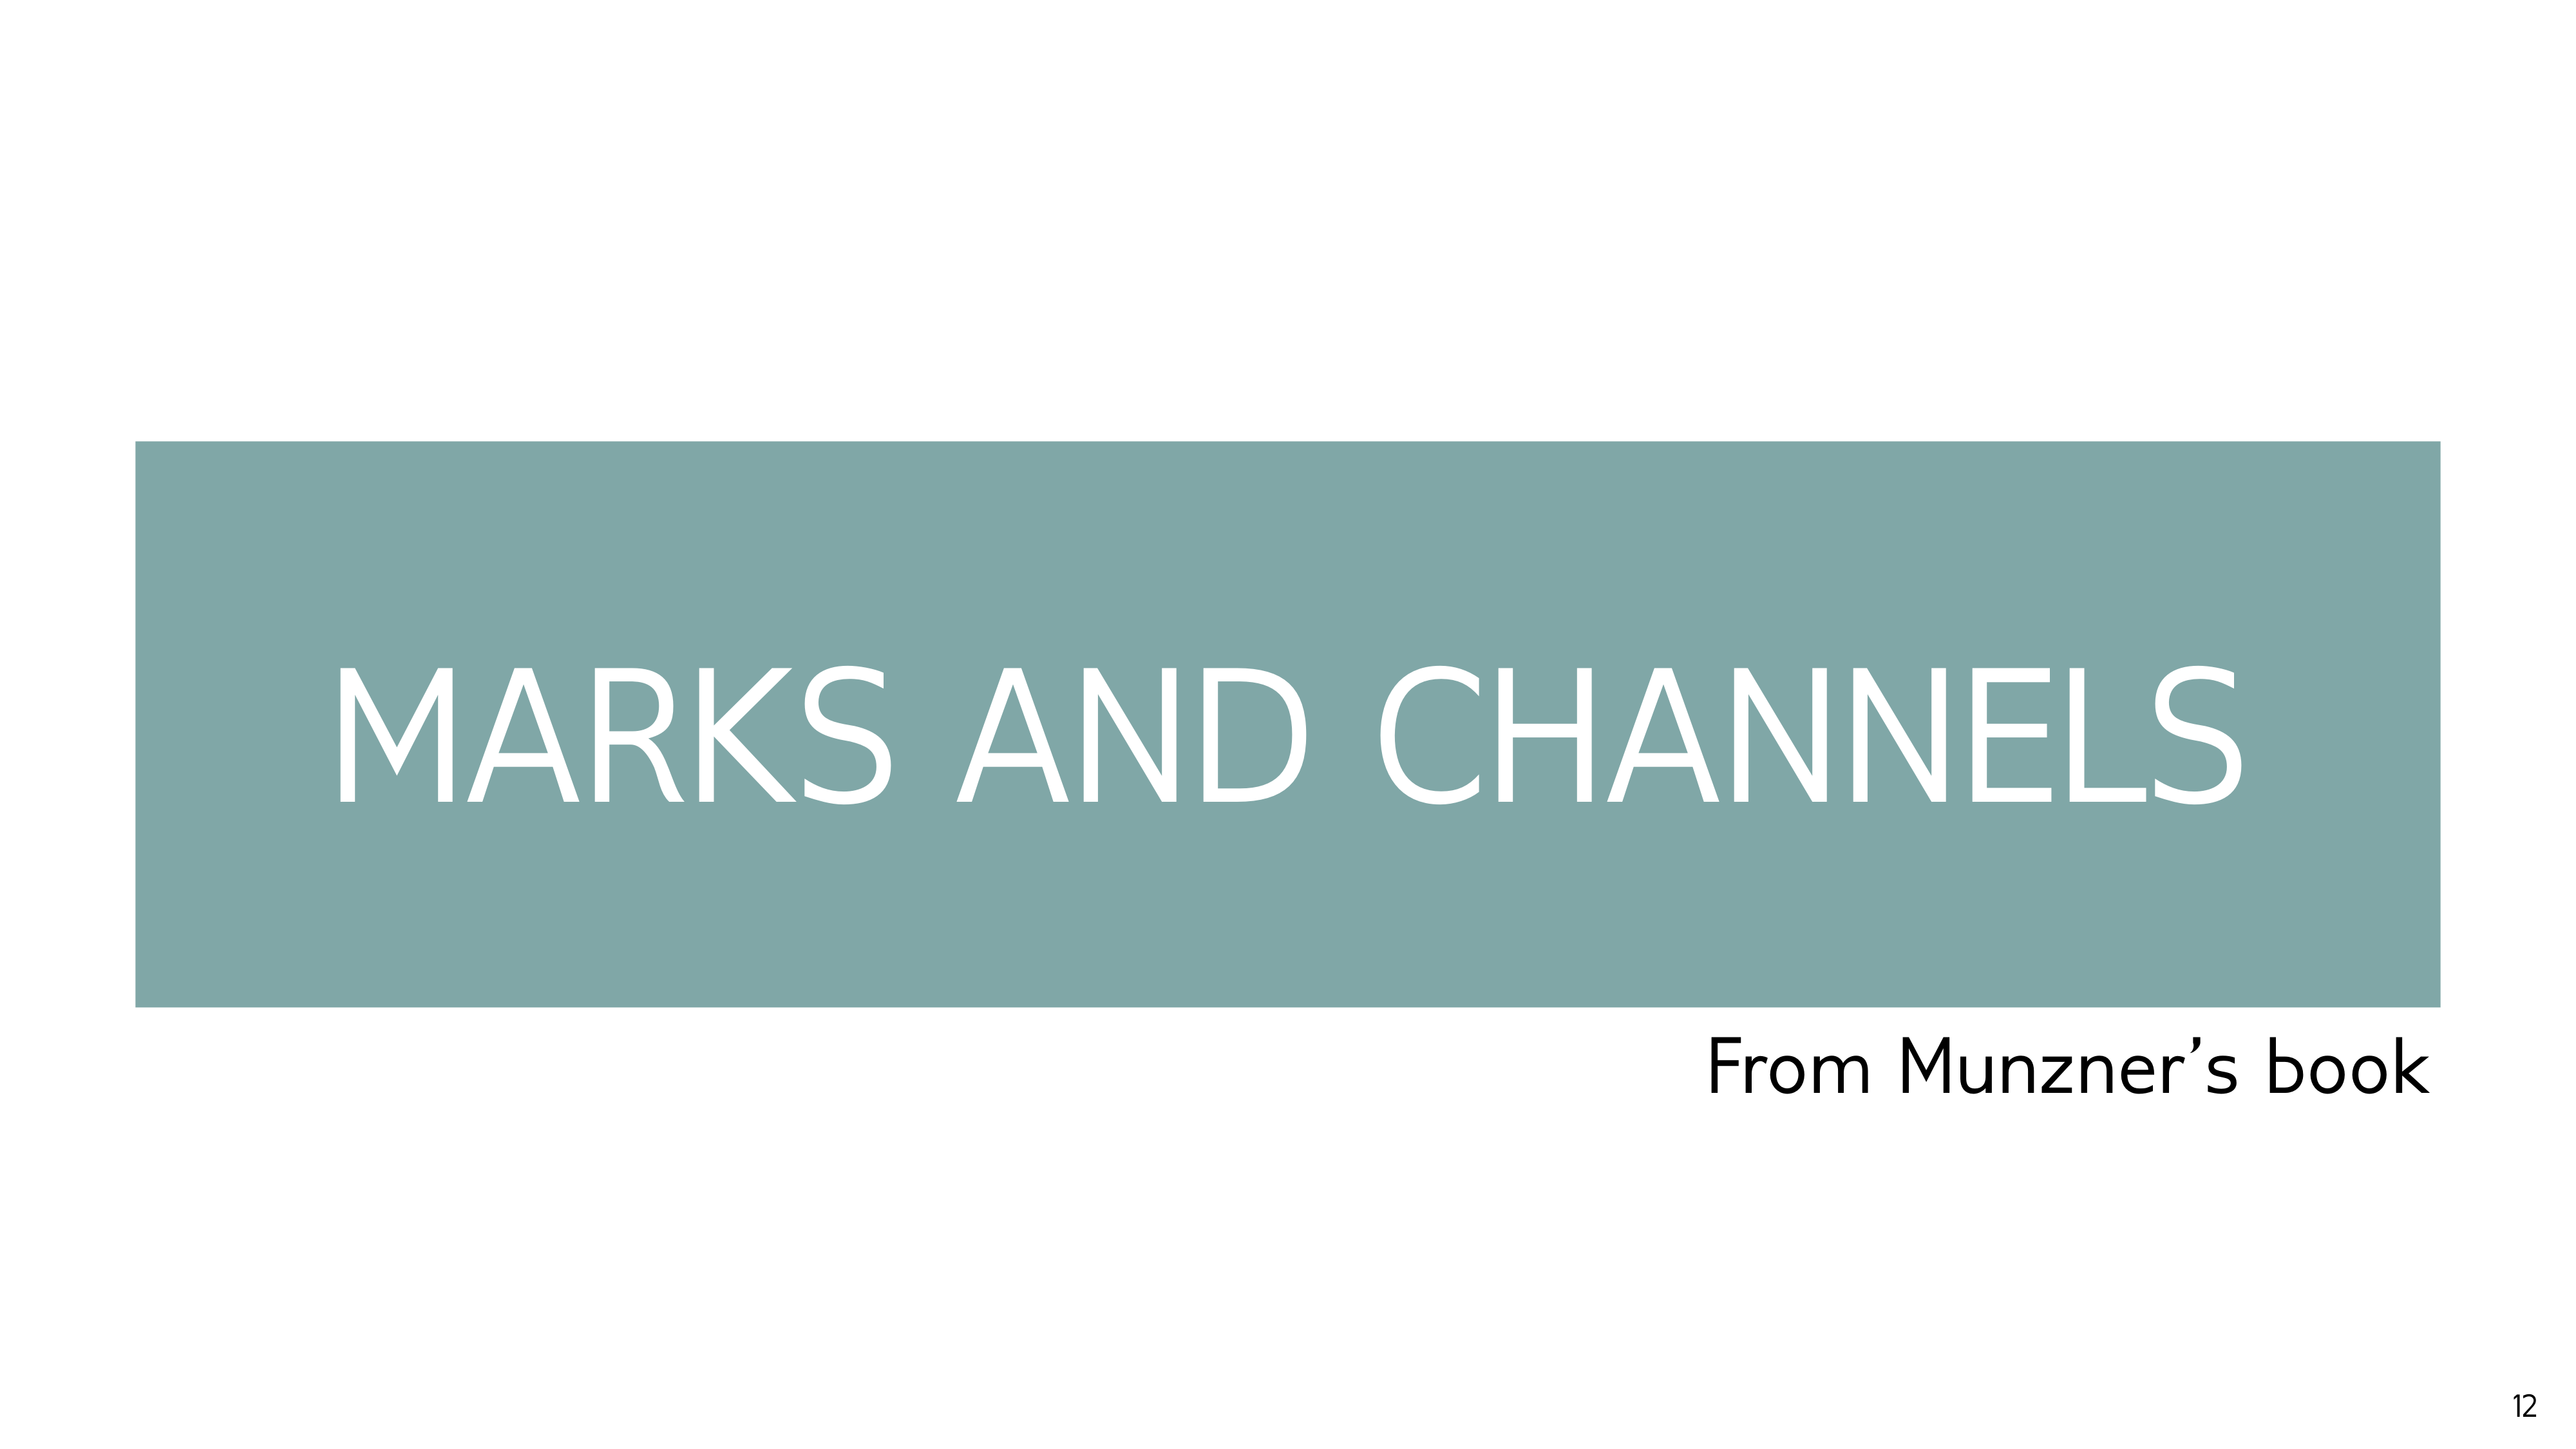

# Marks and Channels
From Munzner’s book
12